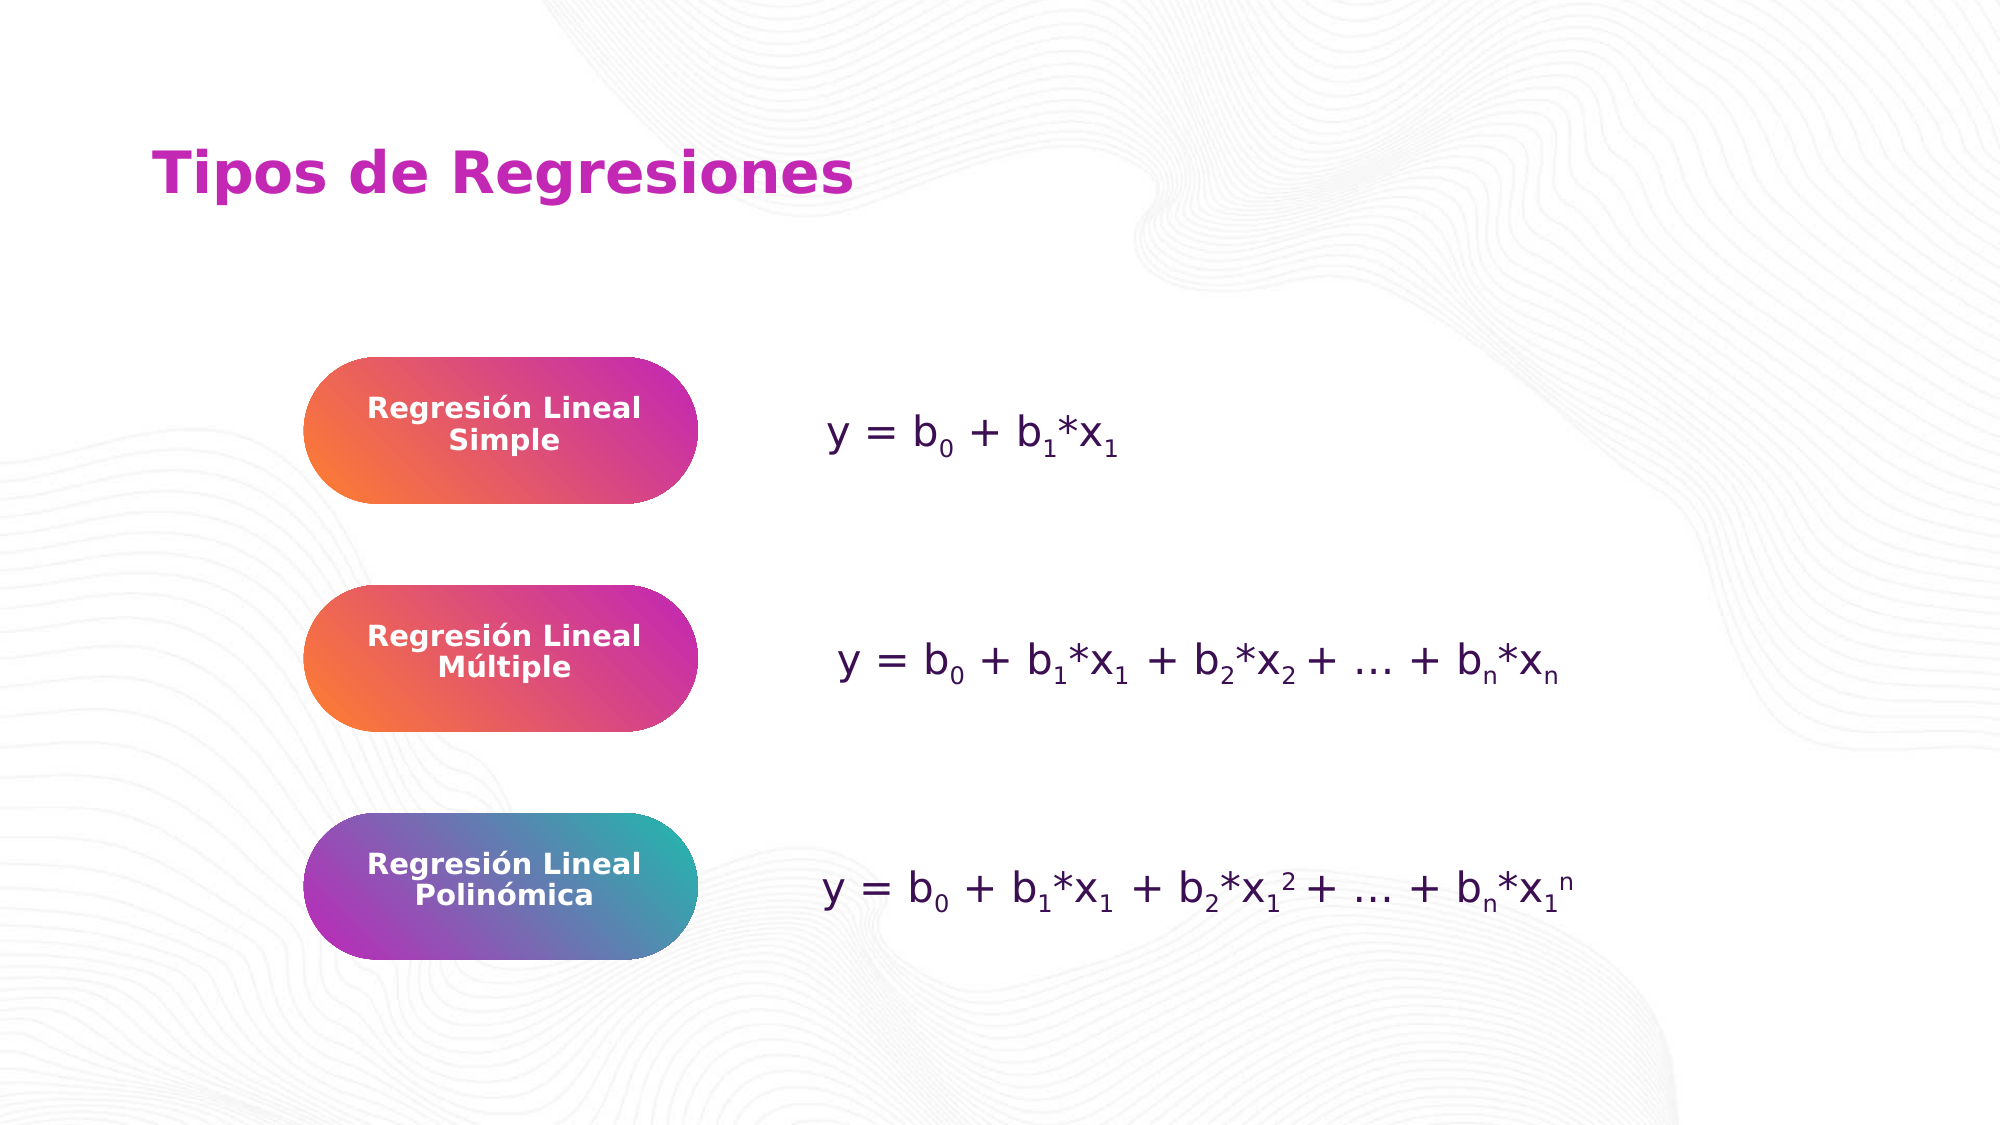

# Tipos de Regresiones

Regresión Lineal Simple
y = b0 + b1*x1

Regresión Lineal Múltiple
y = b0 + b1*x1  + b2*x2 + … + bn*xn

Regresión Lineal Polinómica
y = b0 + b1*x1  + b2*x12 + … + bn*x1n